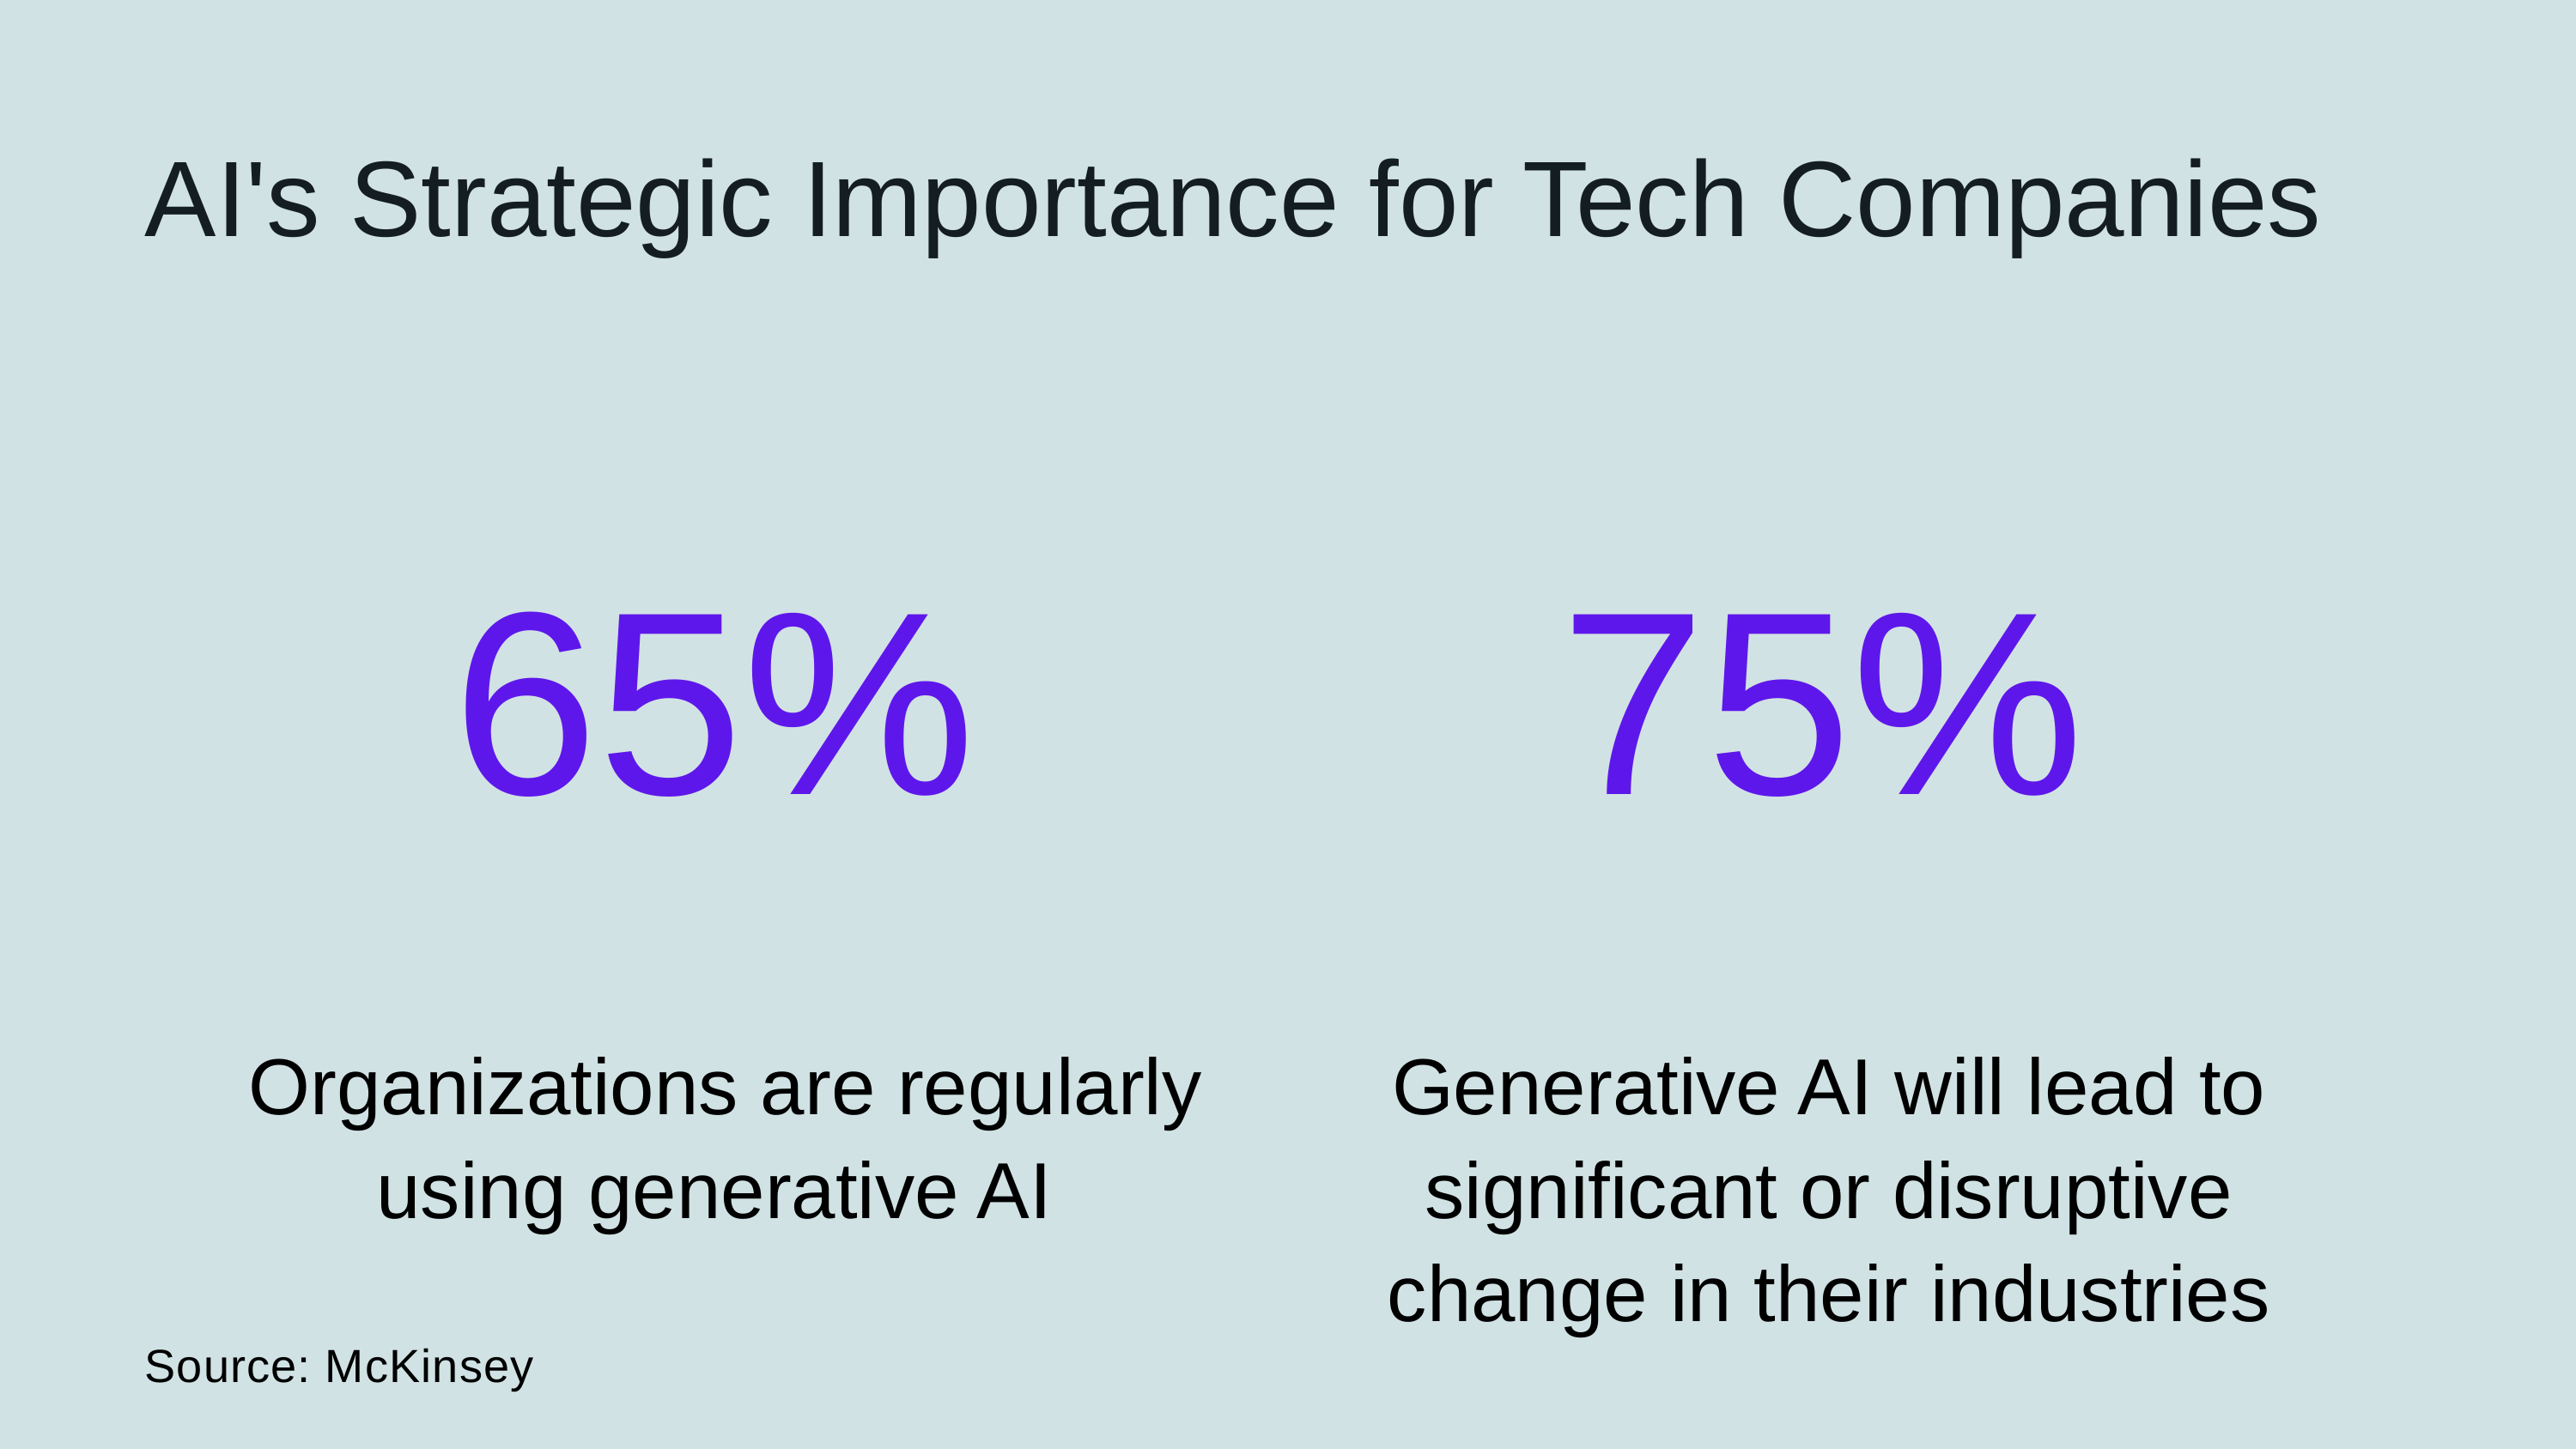

AI's Strategic Importance for Tech Companies
65%
75%
 Organizations are regularly using generative AI
Generative AI will lead to significant or disruptive change in their industries
Source: McKinsey